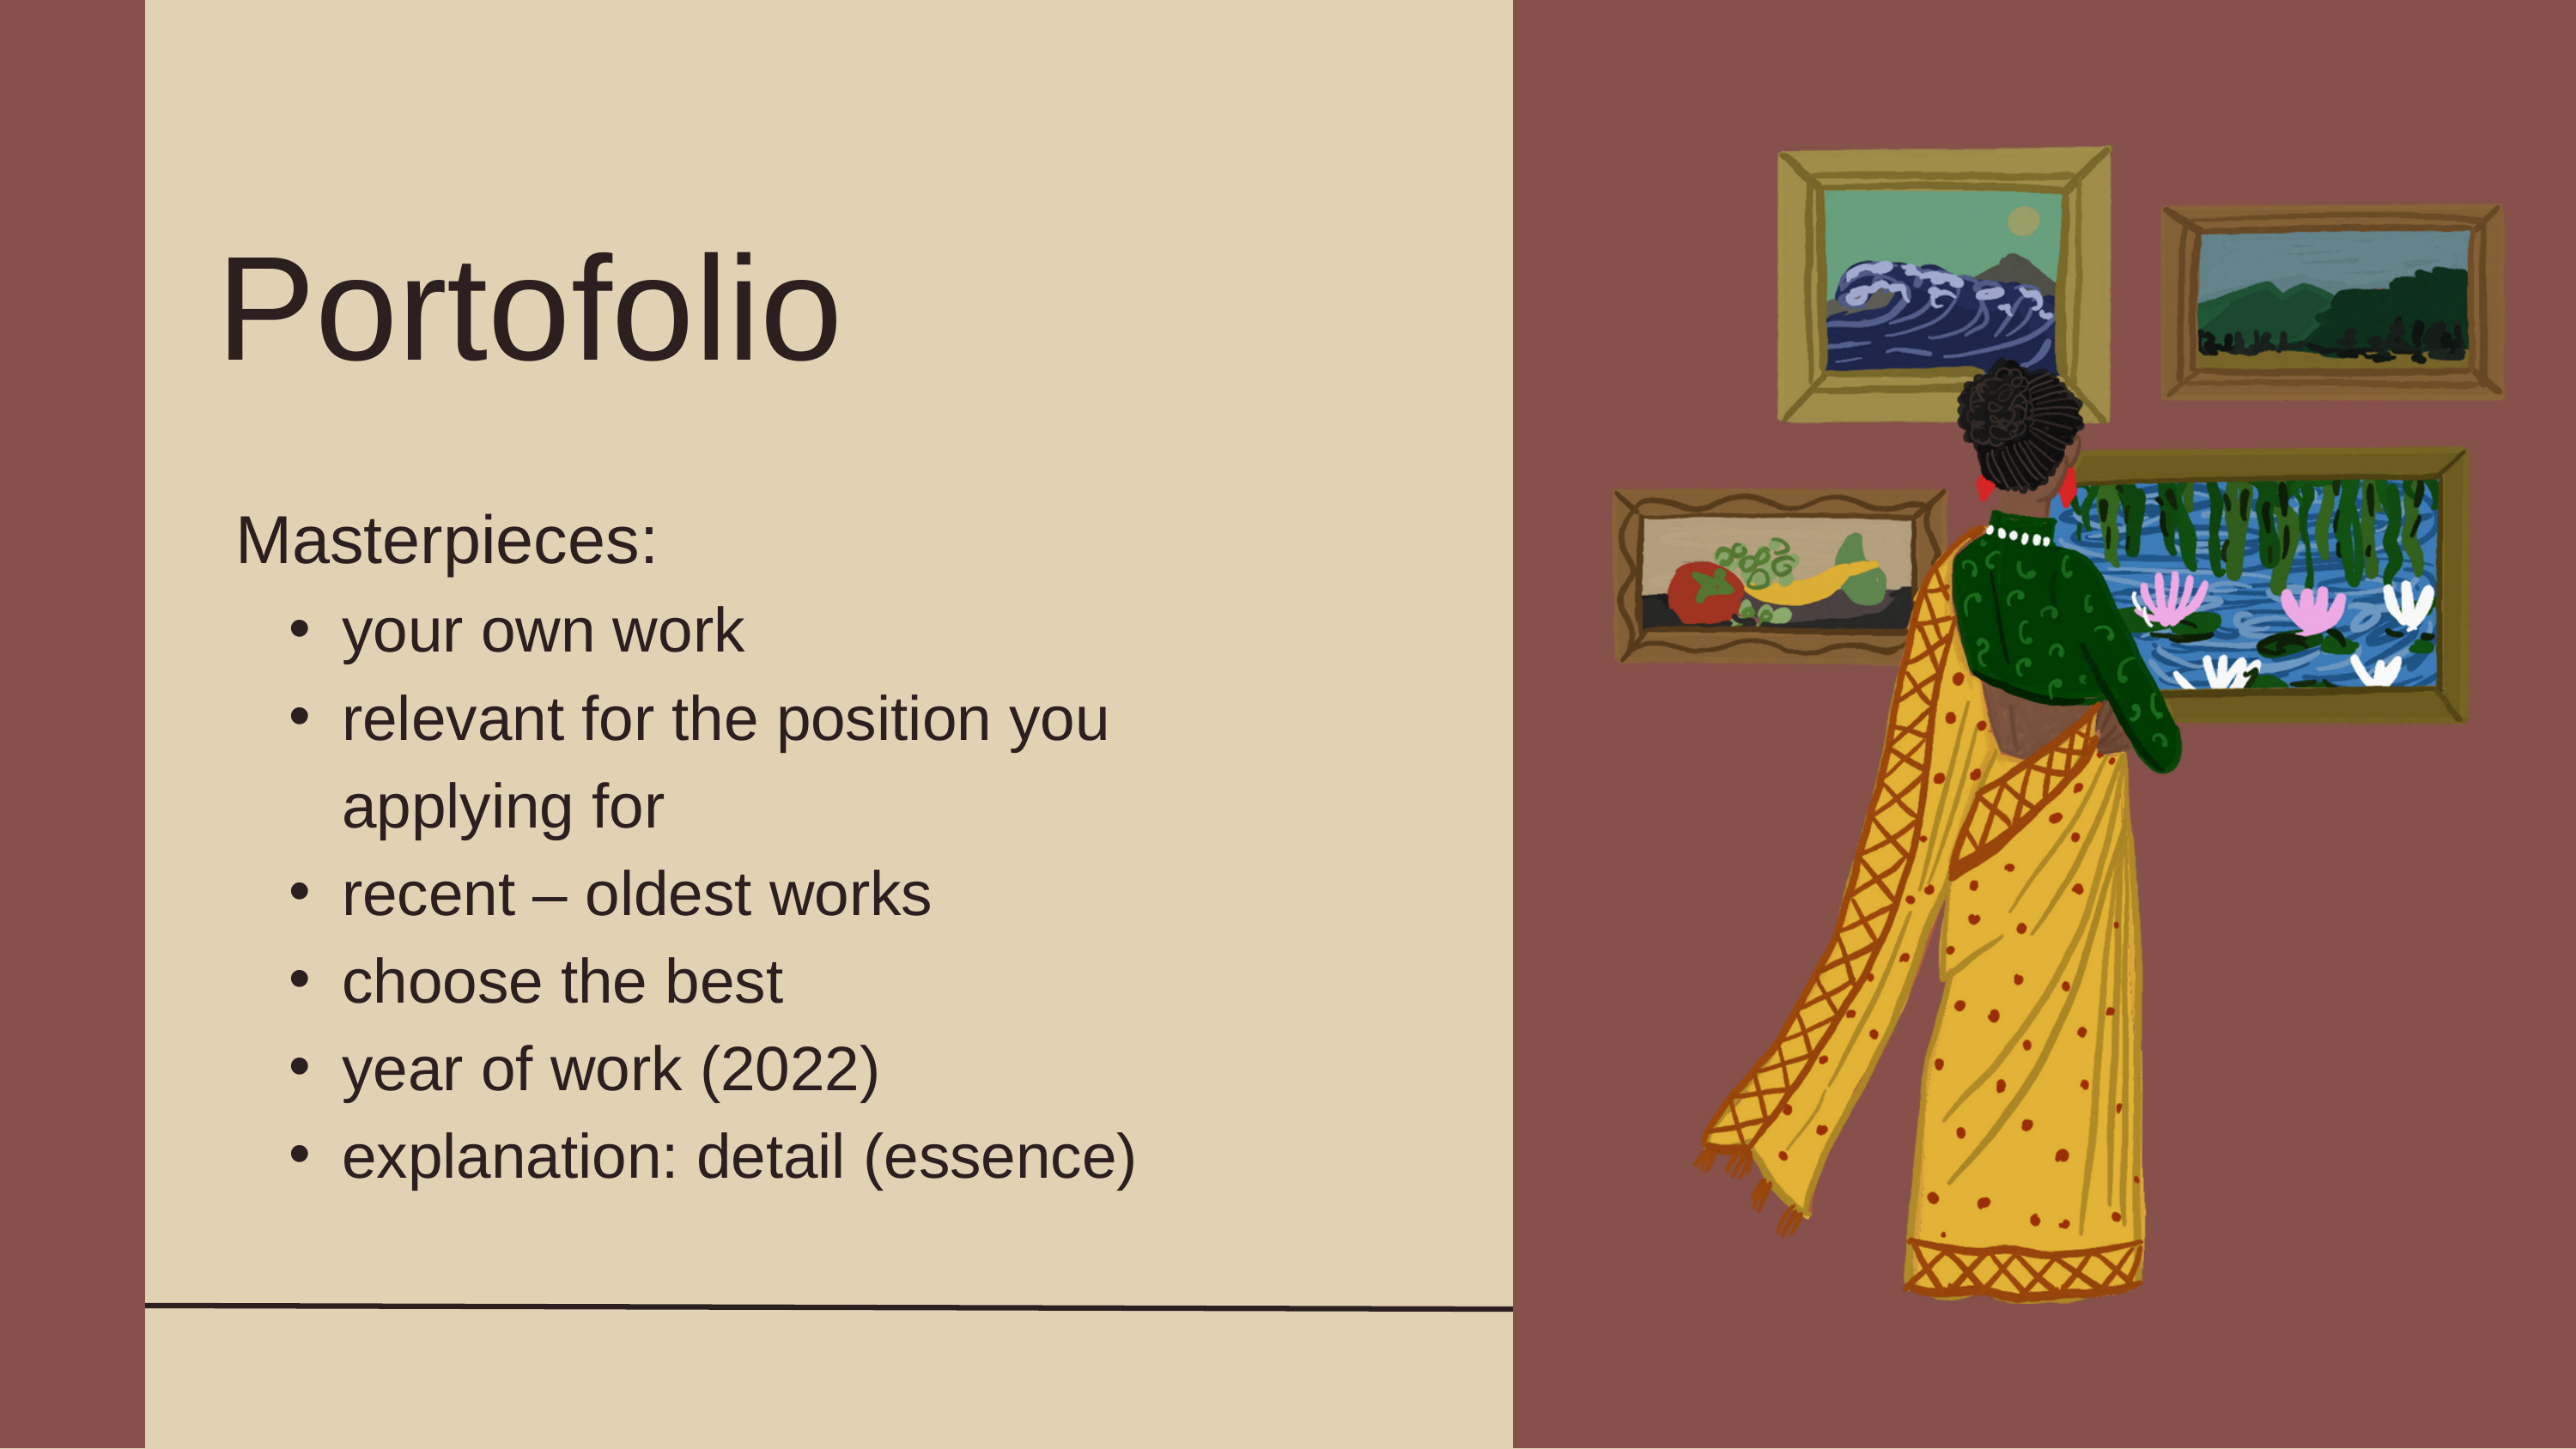

Portofolio
Masterpieces:
your own work
relevant for the position you applying for
recent – oldest works
choose the best
year of work (2022)
explanation: detail (essence)